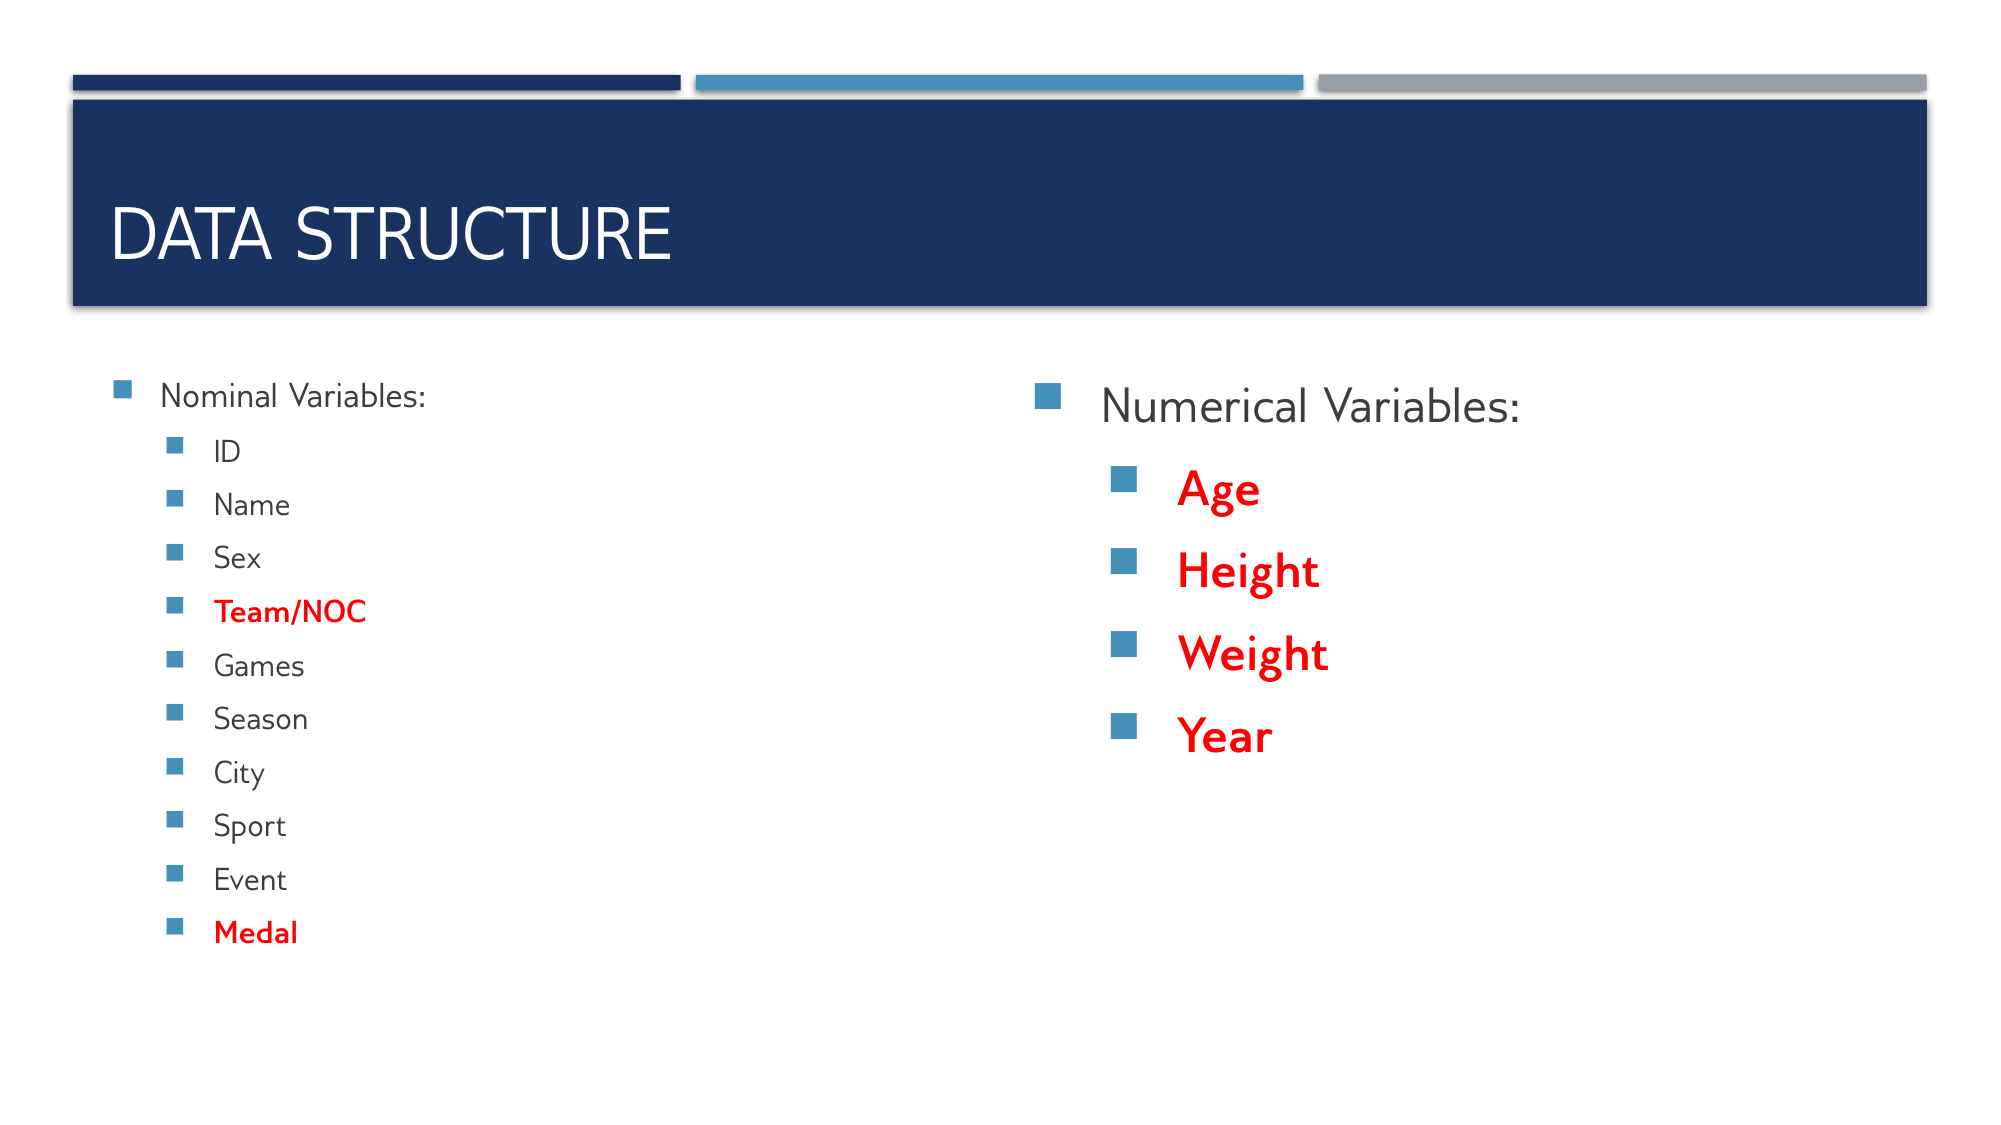

# Data Structure
Nominal Variables:
ID
Name
Sex
Team/NOC
Games
Season
City
Sport
Event
Medal
Numerical Variables:
Age
Height
Weight
Year